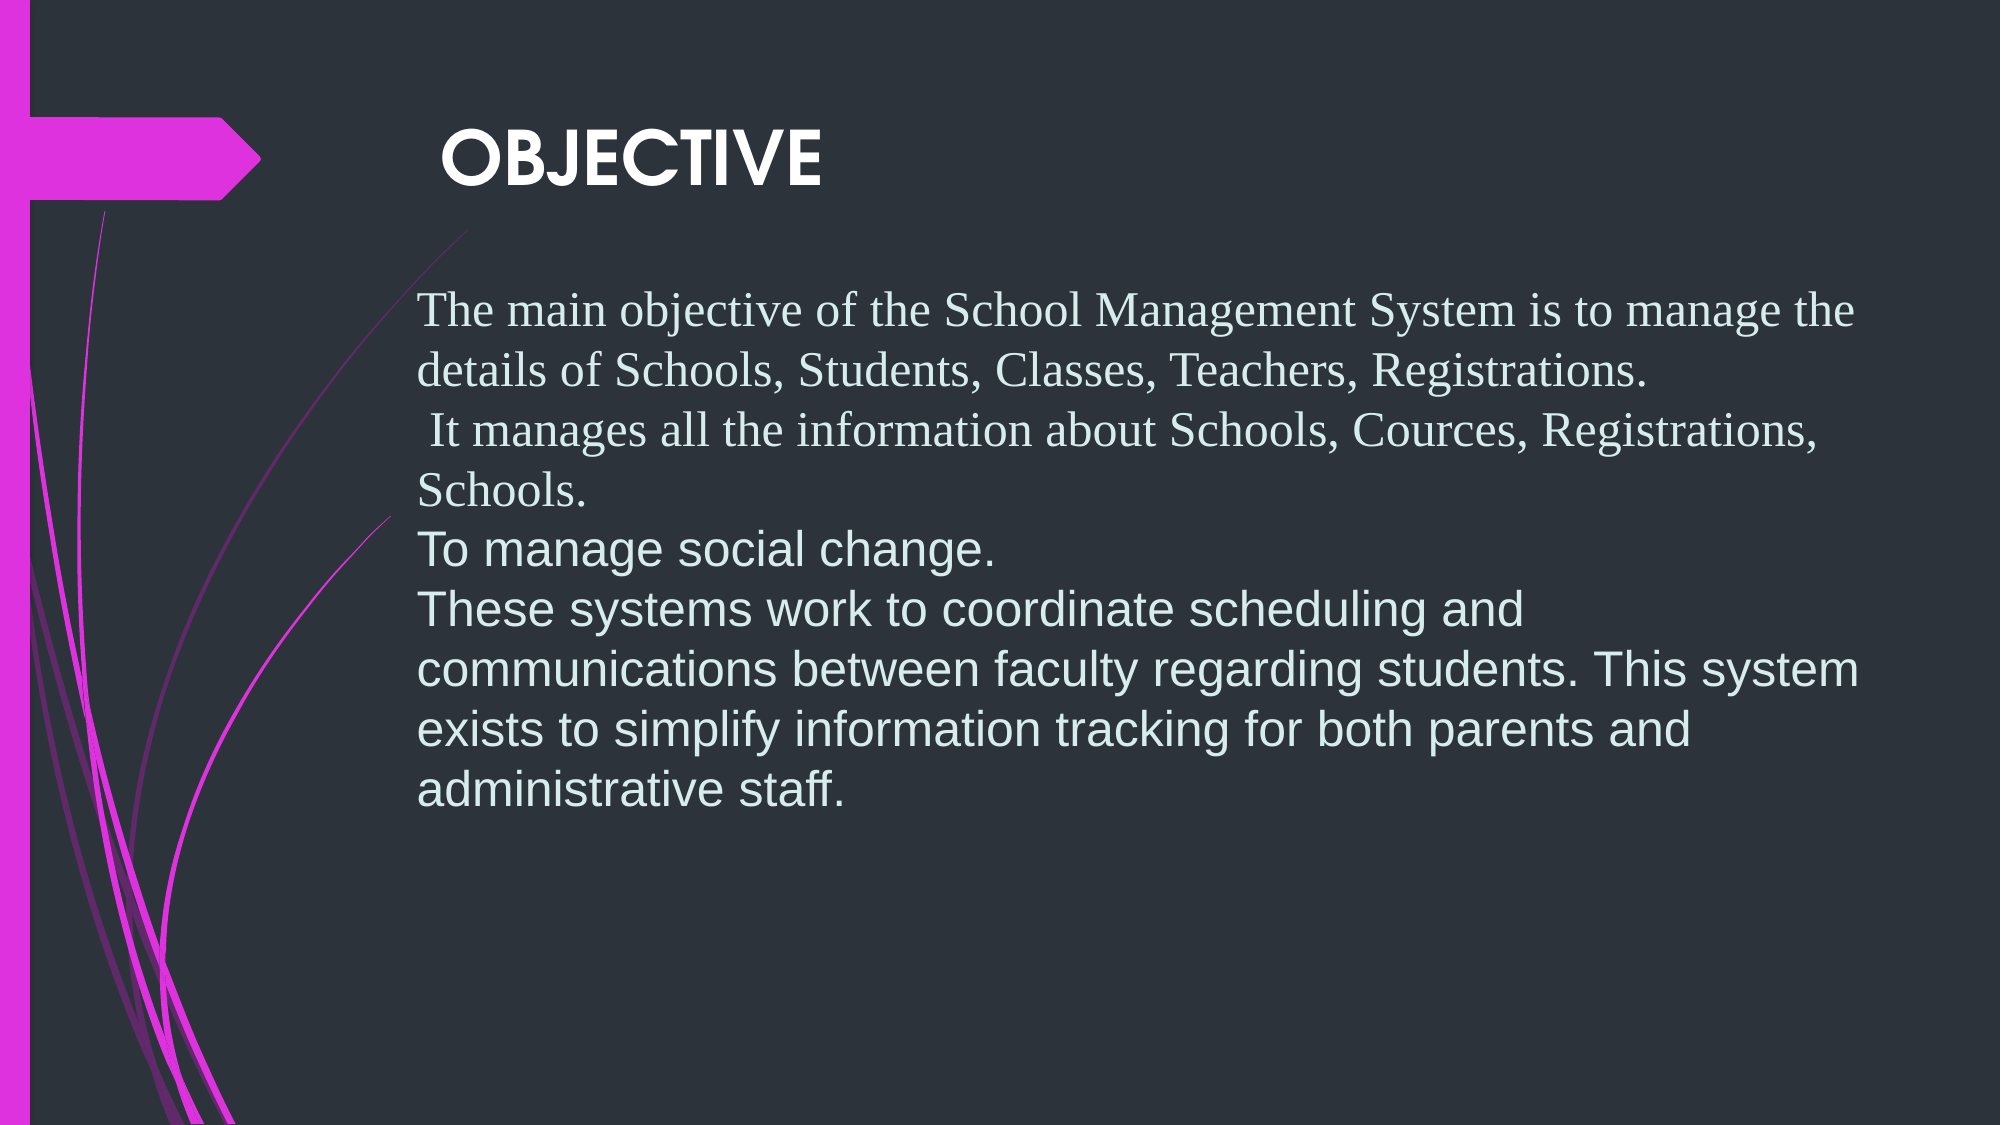

# OBJECTIVE
The main objective of the School Management System is to manage the details of Schools, Students, Classes, Teachers, Registrations.
 It manages all the information about Schools, Cources, Registrations, Schools.
To manage social change.
These systems work to coordinate scheduling and communications between faculty regarding students. This system exists to simplify information tracking for both parents and administrative staff.